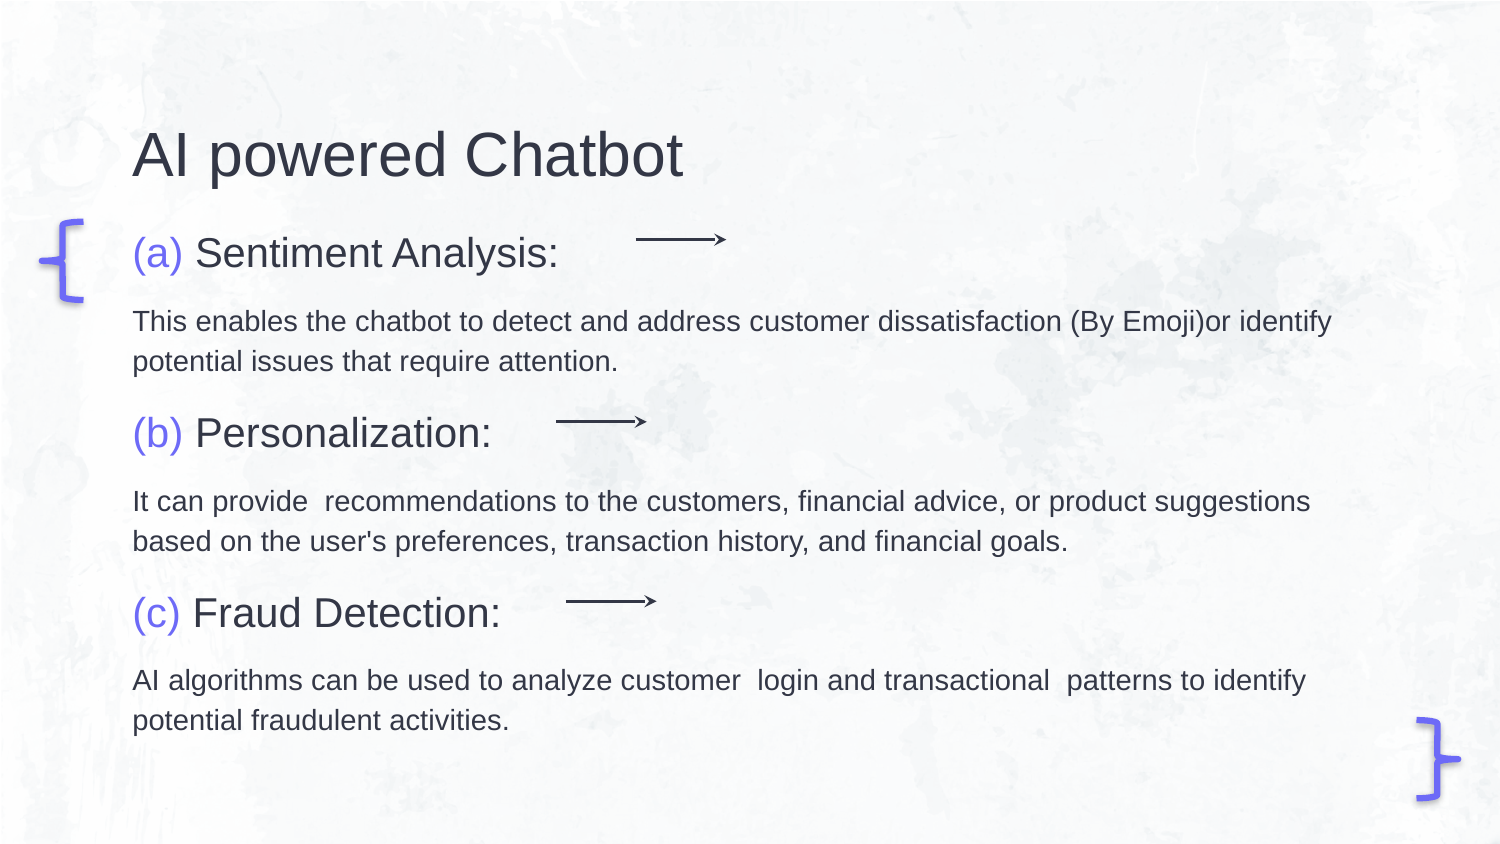

# AI powered Chatbot
(a) Sentiment Analysis:
This enables the chatbot to detect and address customer dissatisfaction (By Emoji)or identify potential issues that require attention.
(b) Personalization:
It can provide  recommendations to the customers, financial advice, or product suggestions based on the user's preferences, transaction history, and financial goals.
(c) Fraud Detection:
AI algorithms can be used to analyze customer  login and transactional  patterns to identify potential fraudulent activities.